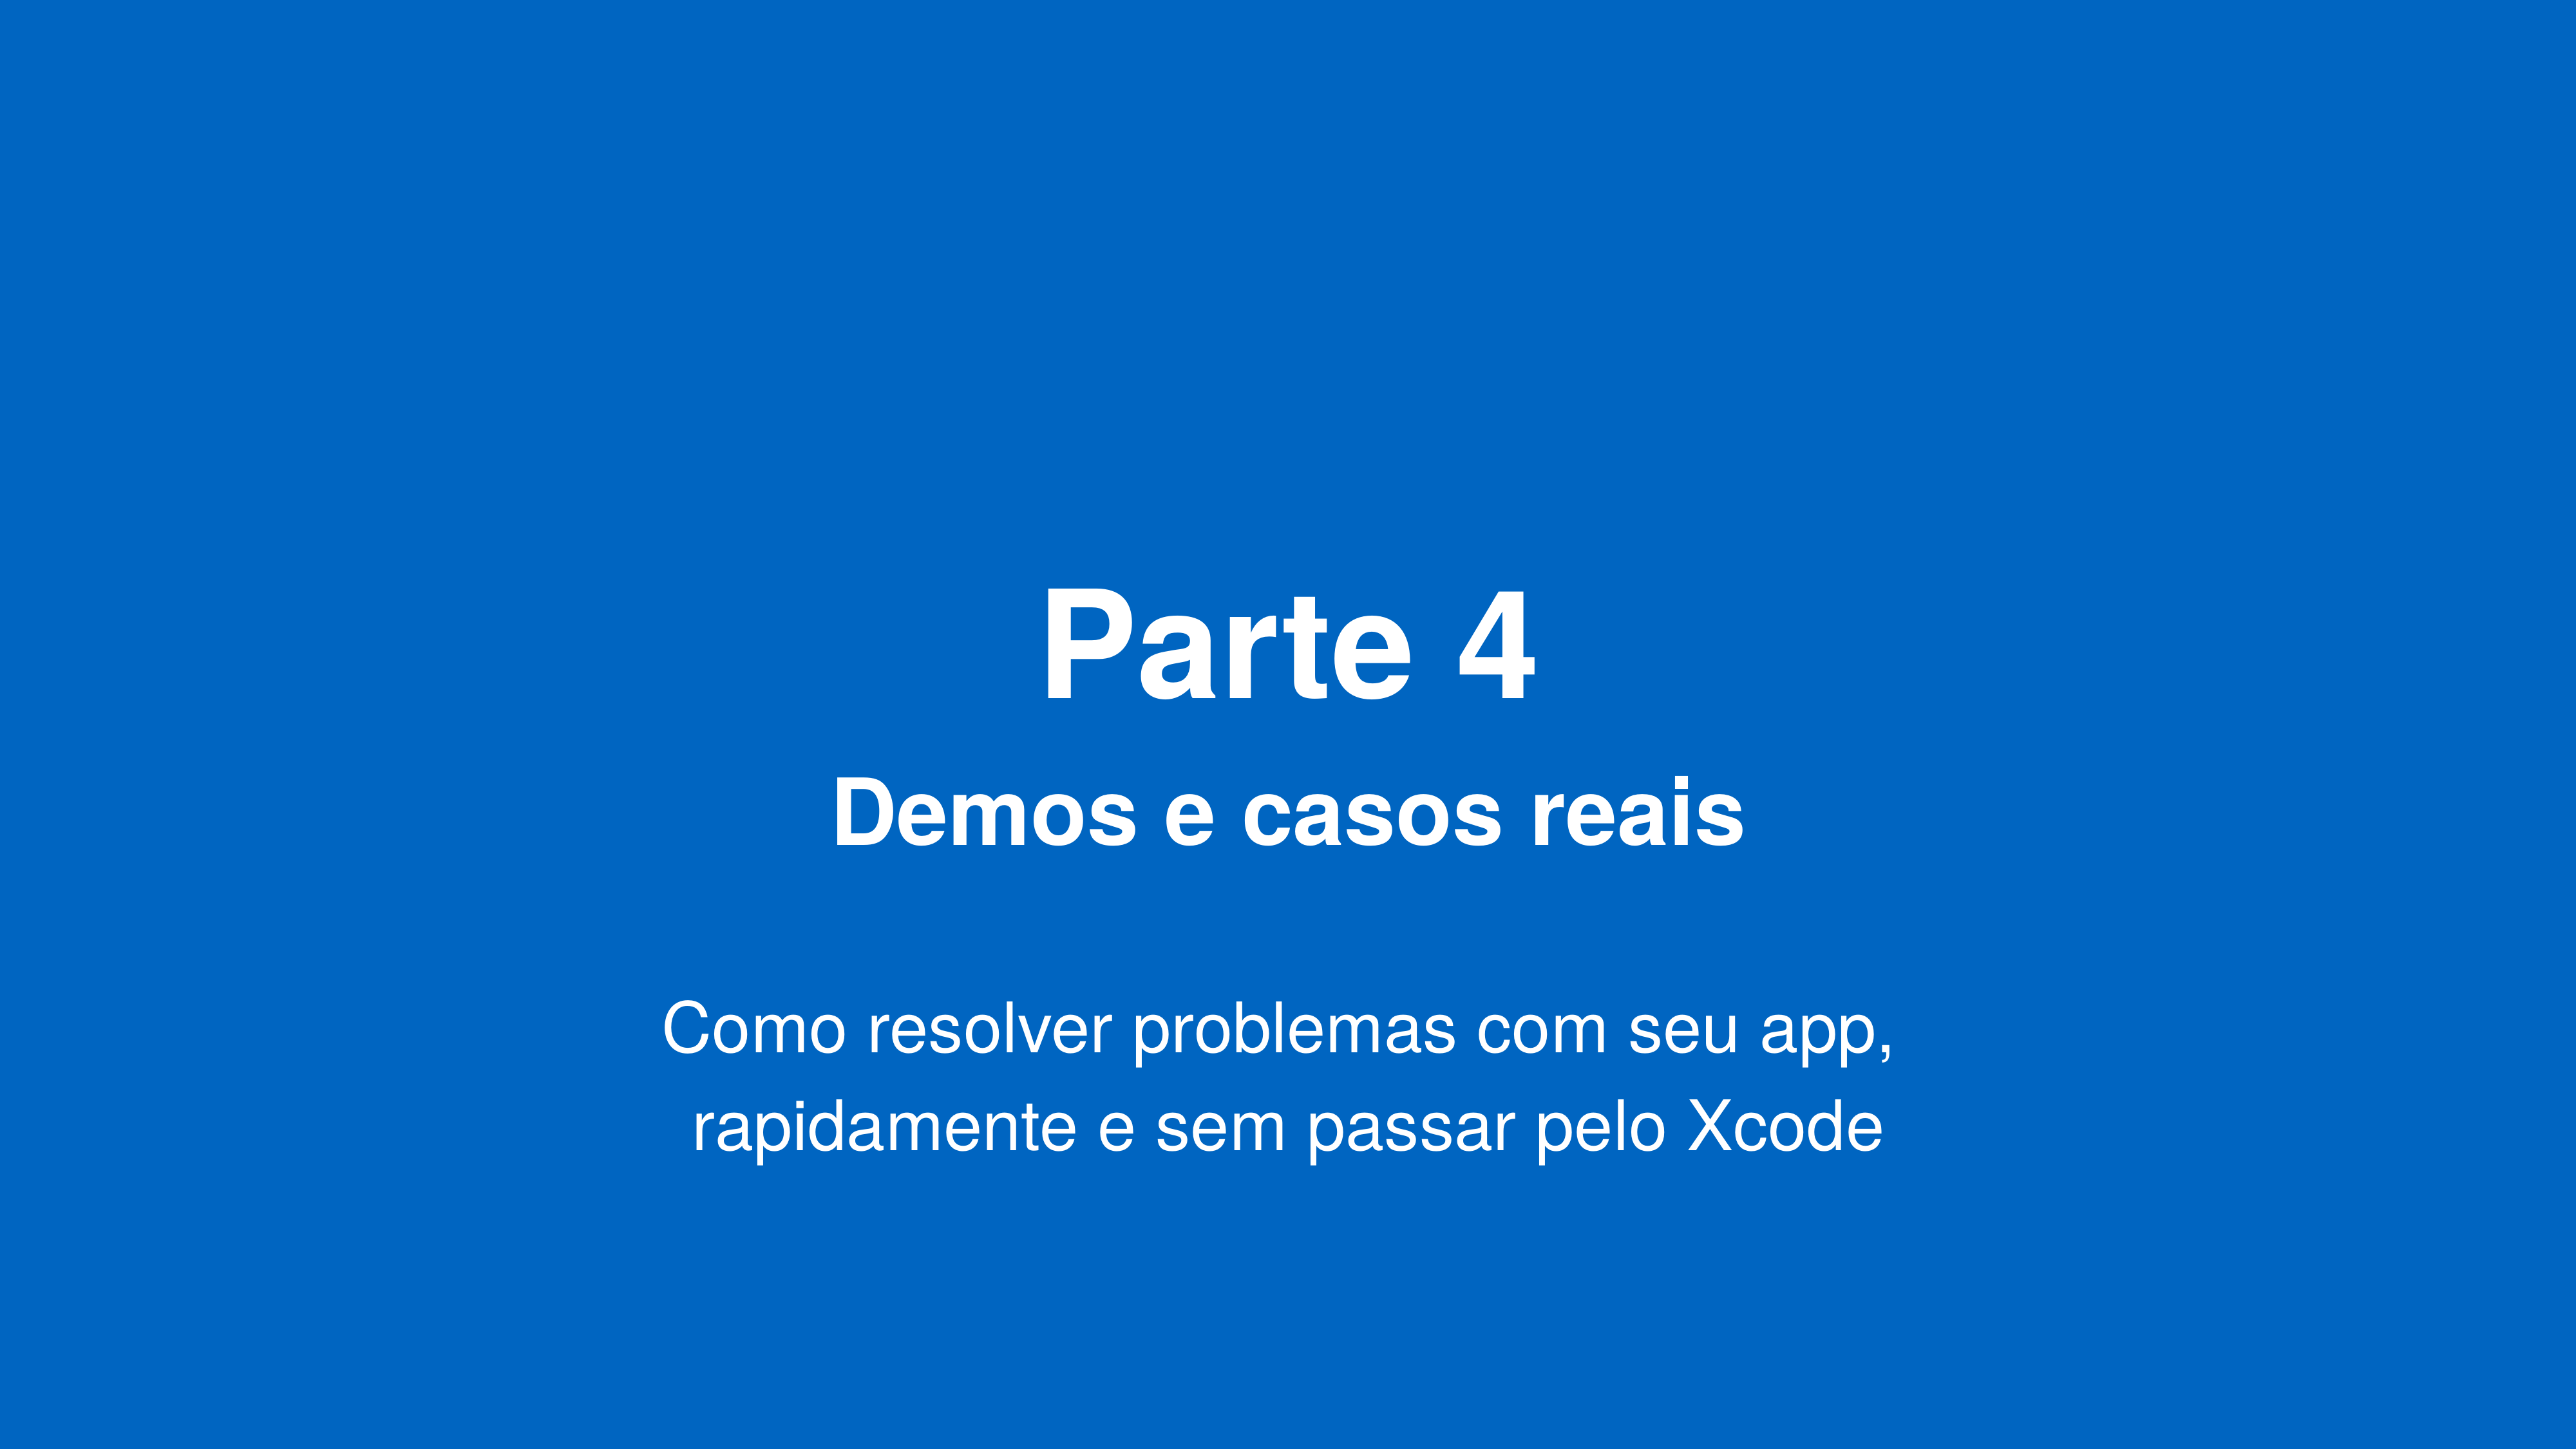

# Parte 4
Demos e casos reais
Como resolver problemas com seu app,
rapidamente e sem passar pelo Xcode